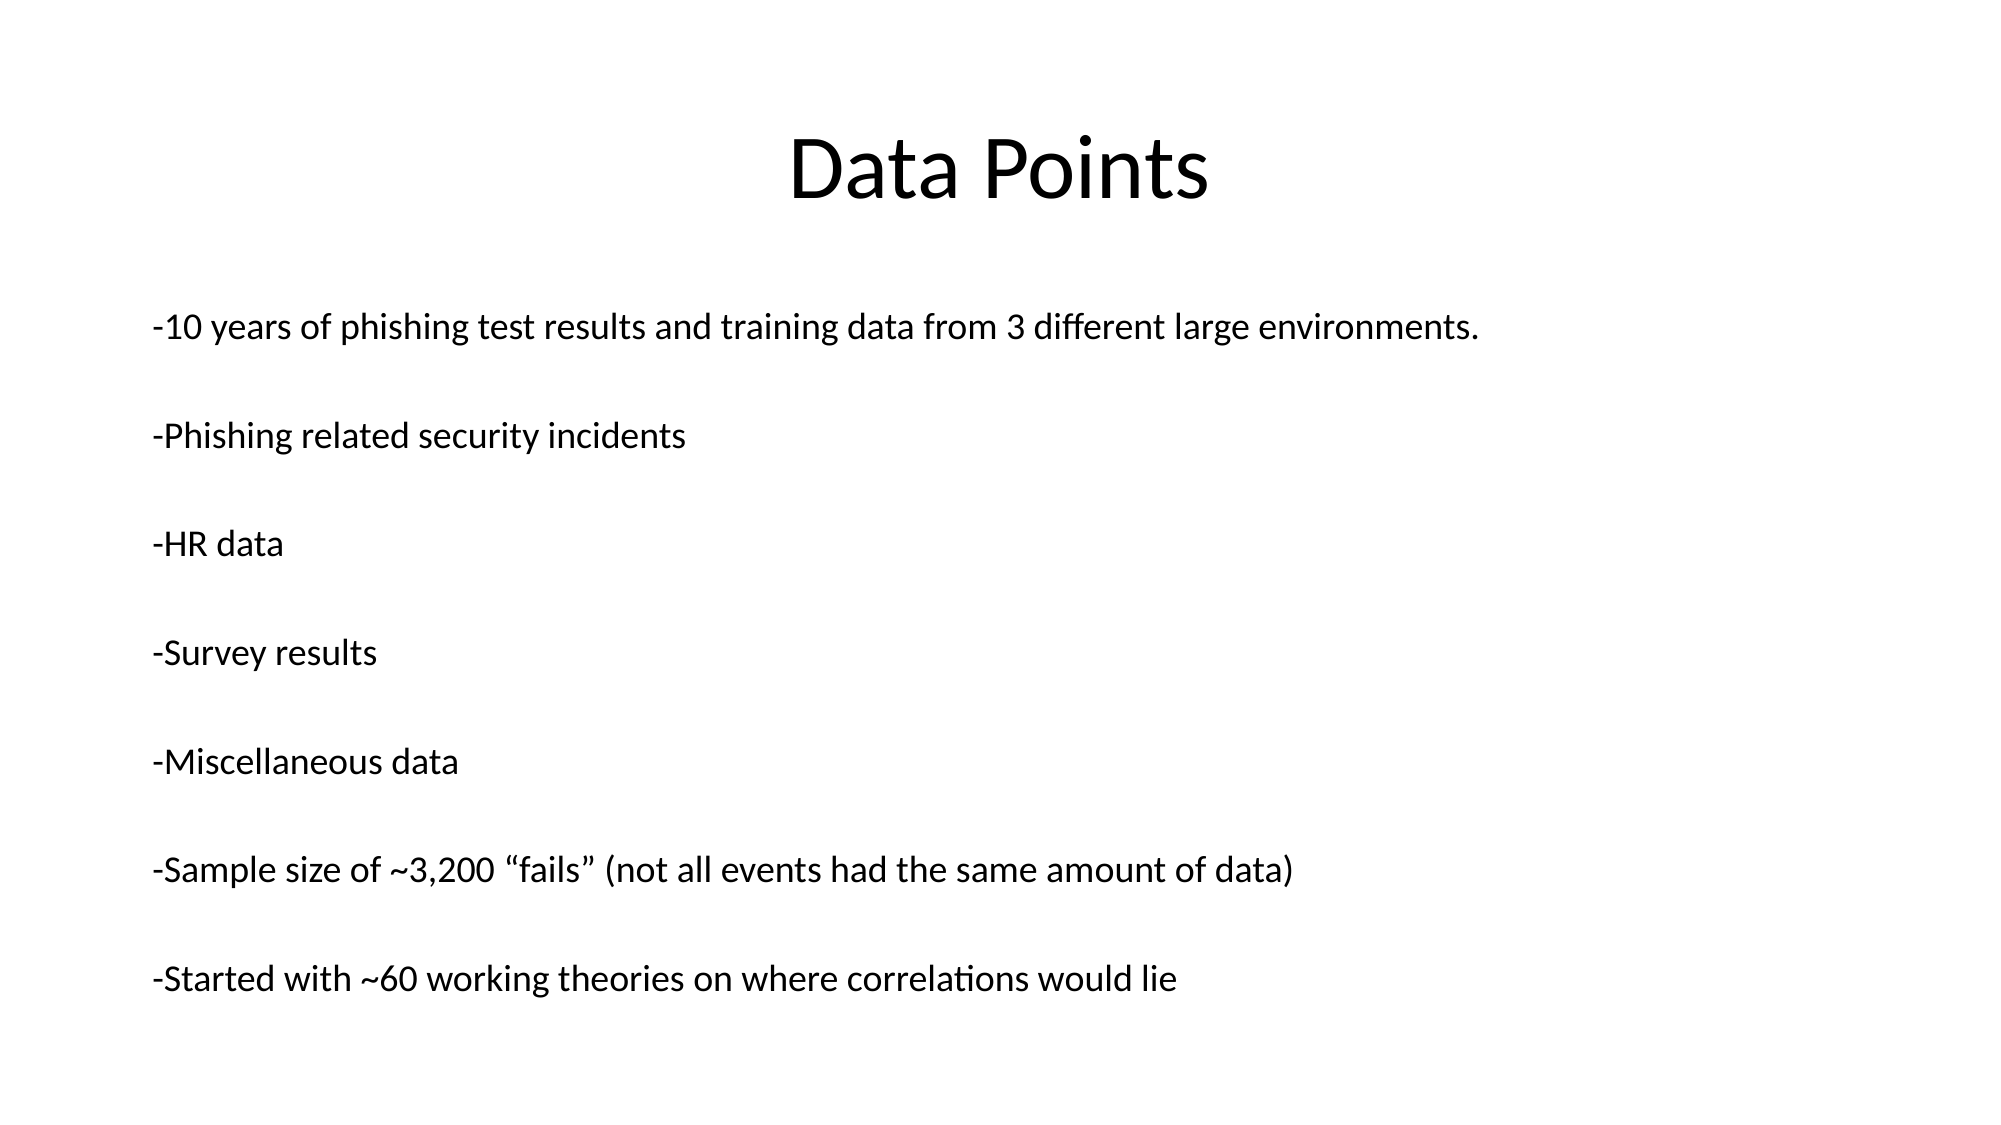

# Data Points
-10 years of phishing test results and training data from 3 different large environments.

-Phishing related security incidents

-HR data

-Survey results

-Miscellaneous data

-Sample size of ~3,200 “fails” (not all events had the same amount of data)

-Started with ~60 working theories on where correlations would lie